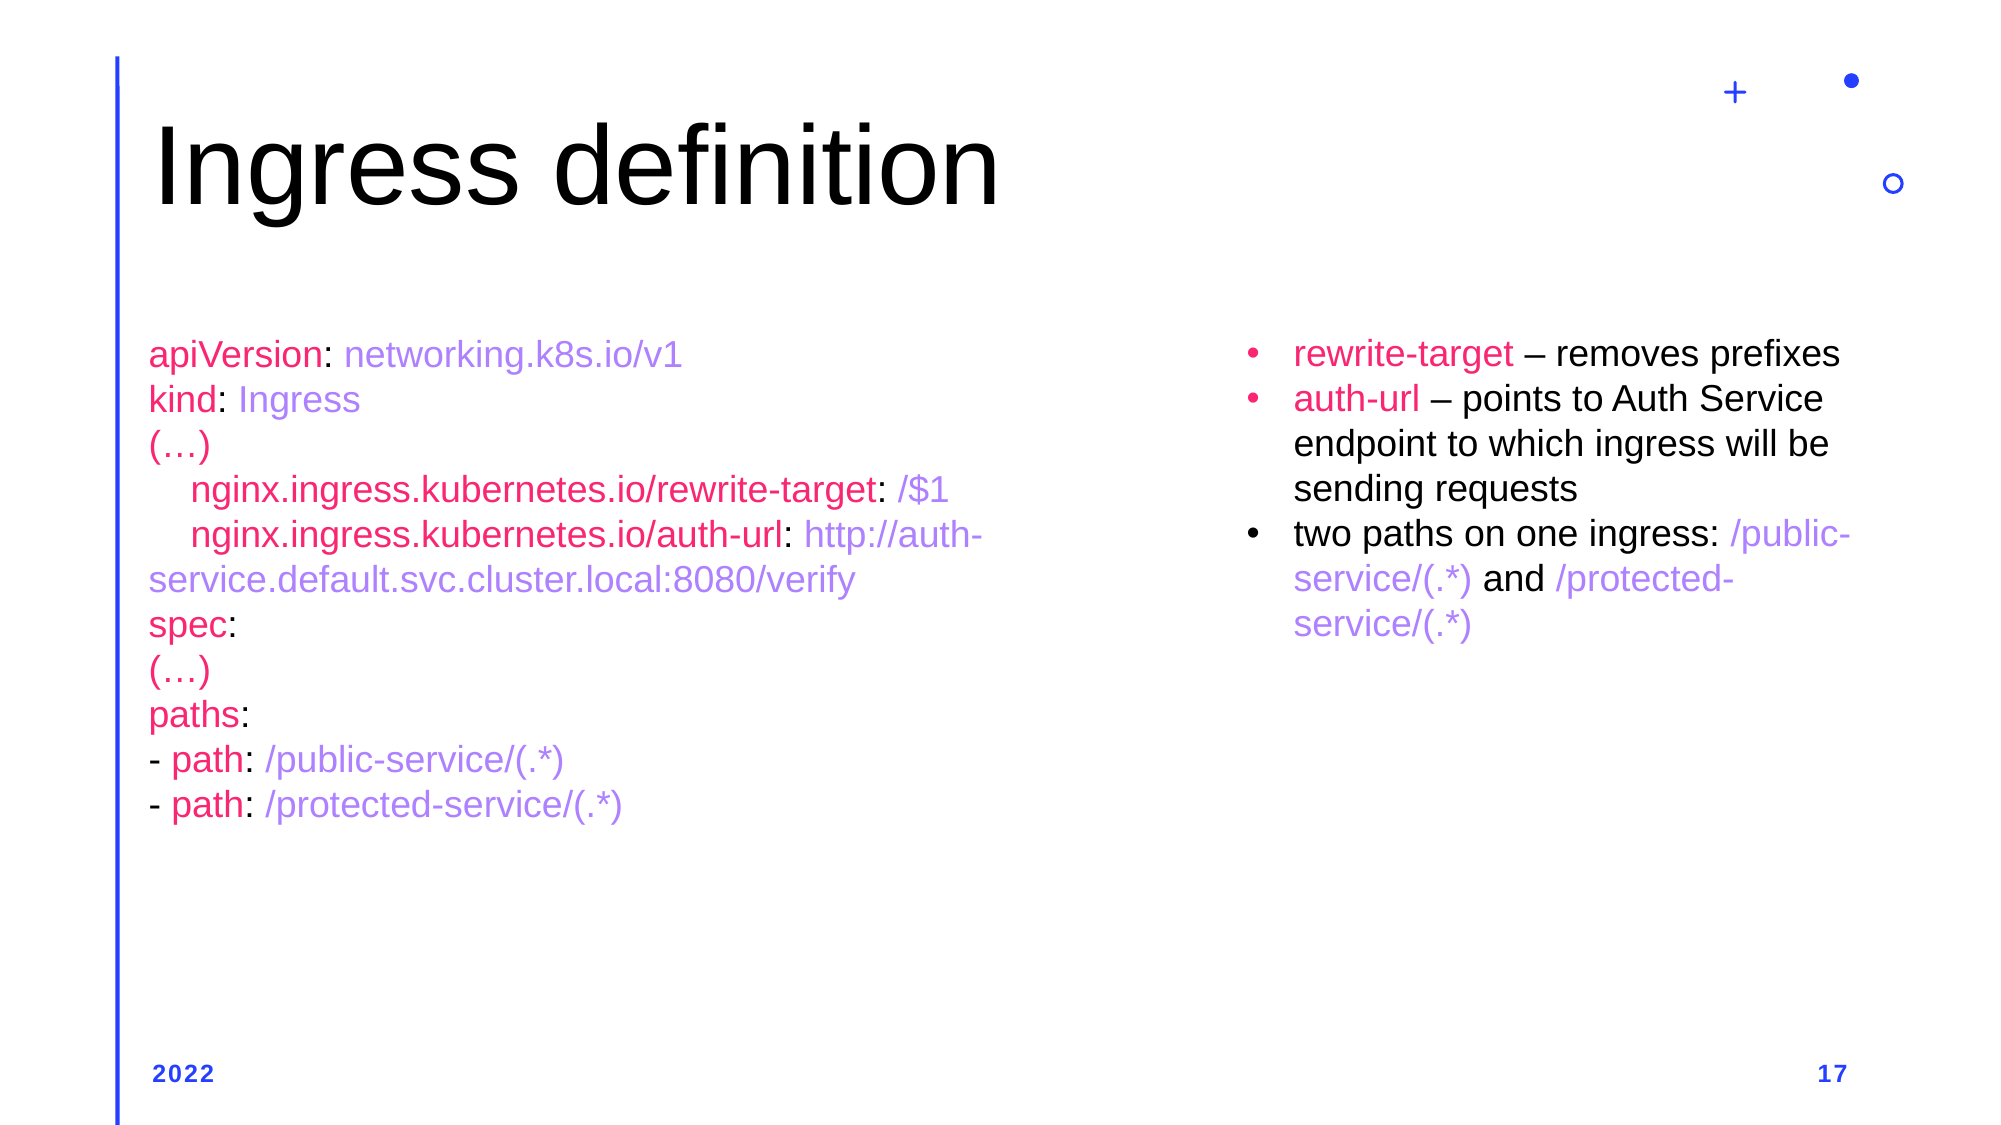

# Ingress definition
rewrite-target – removes prefixes
auth-url – points to Auth Service endpoint to which ingress will be sending requests
two paths on one ingress: /public-service/(.*) and /protected-service/(.*)
apiVersion: networking.k8s.io/v1
kind: Ingress
(…)
    nginx.ingress.kubernetes.io/rewrite-target: /$1
    nginx.ingress.kubernetes.io/auth-url: http://auth-service.default.svc.cluster.local:8080/verify
spec:
(…)
paths:
- path: /public-service/(.*)
- path: /protected-service/(.*)
2022
17